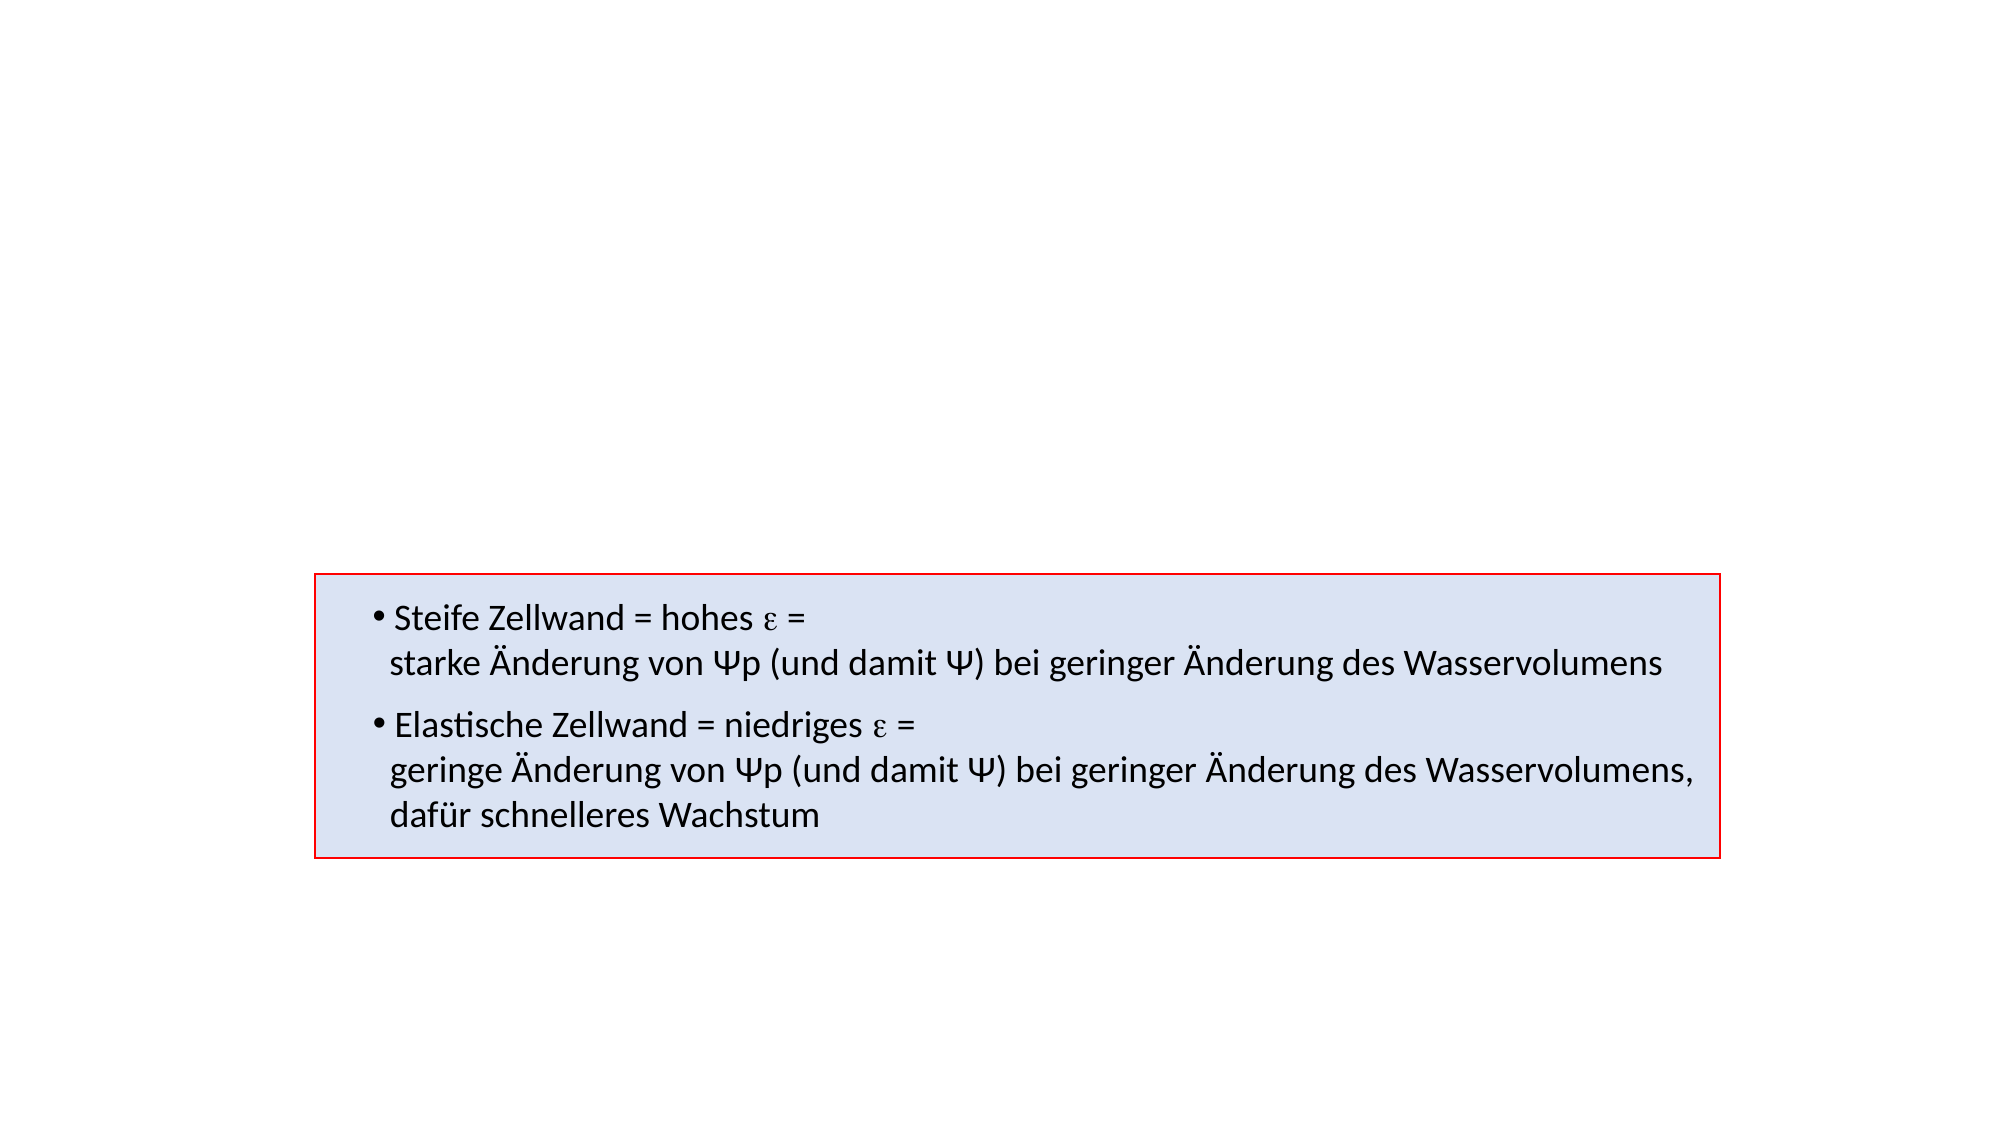

Steife Zellwand = hohes ε =
  starke Änderung von Ψp (und damit Ψ) bei geringer Änderung des Wasservolumens
 Elastische Zellwand = niedriges ε =
  geringe Änderung von Ψp (und damit Ψ) bei geringer Änderung des Wasservolumens,
  dafür schnelleres Wachstum